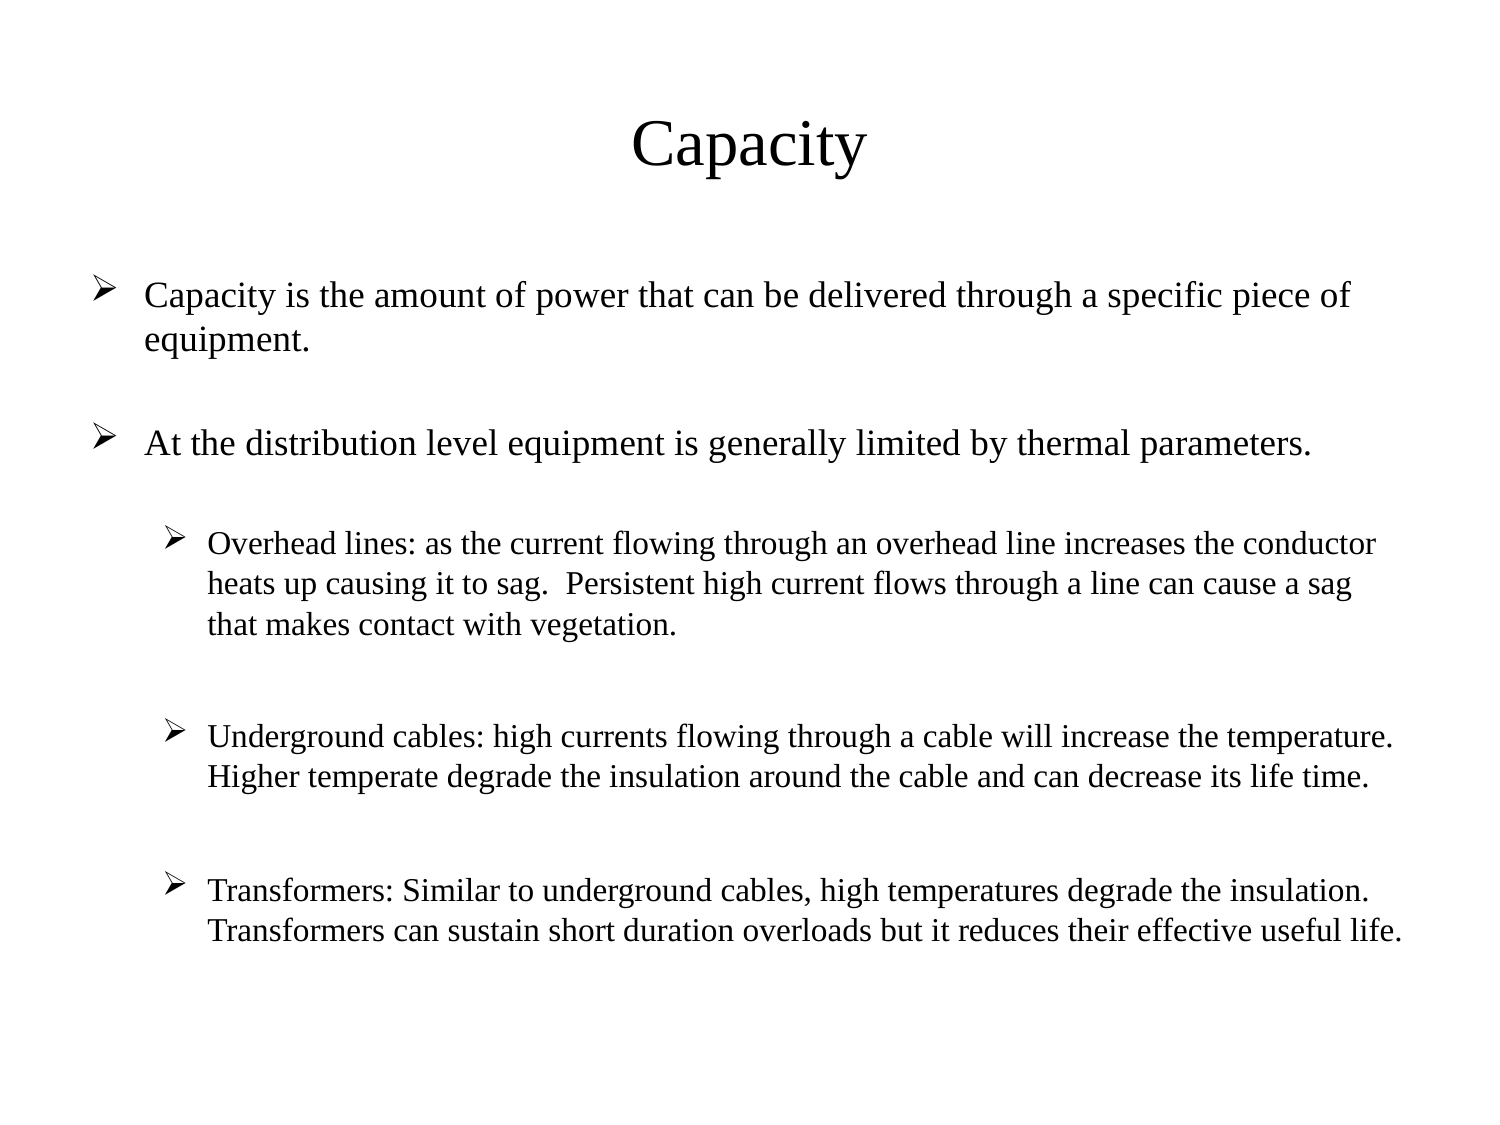

# Capacity
Capacity is the amount of power that can be delivered through a specific piece of equipment.

At the distribution level equipment is generally limited by thermal parameters.

Overhead lines: as the current flowing through an overhead line increases the conductor heats up causing it to sag.  Persistent high current flows through a line can cause a sag that makes contact with vegetation.

Underground cables: high currents flowing through a cable will increase the temperature.  Higher temperate degrade the insulation around the cable and can decrease its life time.

Transformers: Similar to underground cables, high temperatures degrade the insulation.  Transformers can sustain short duration overloads but it reduces their effective useful life.